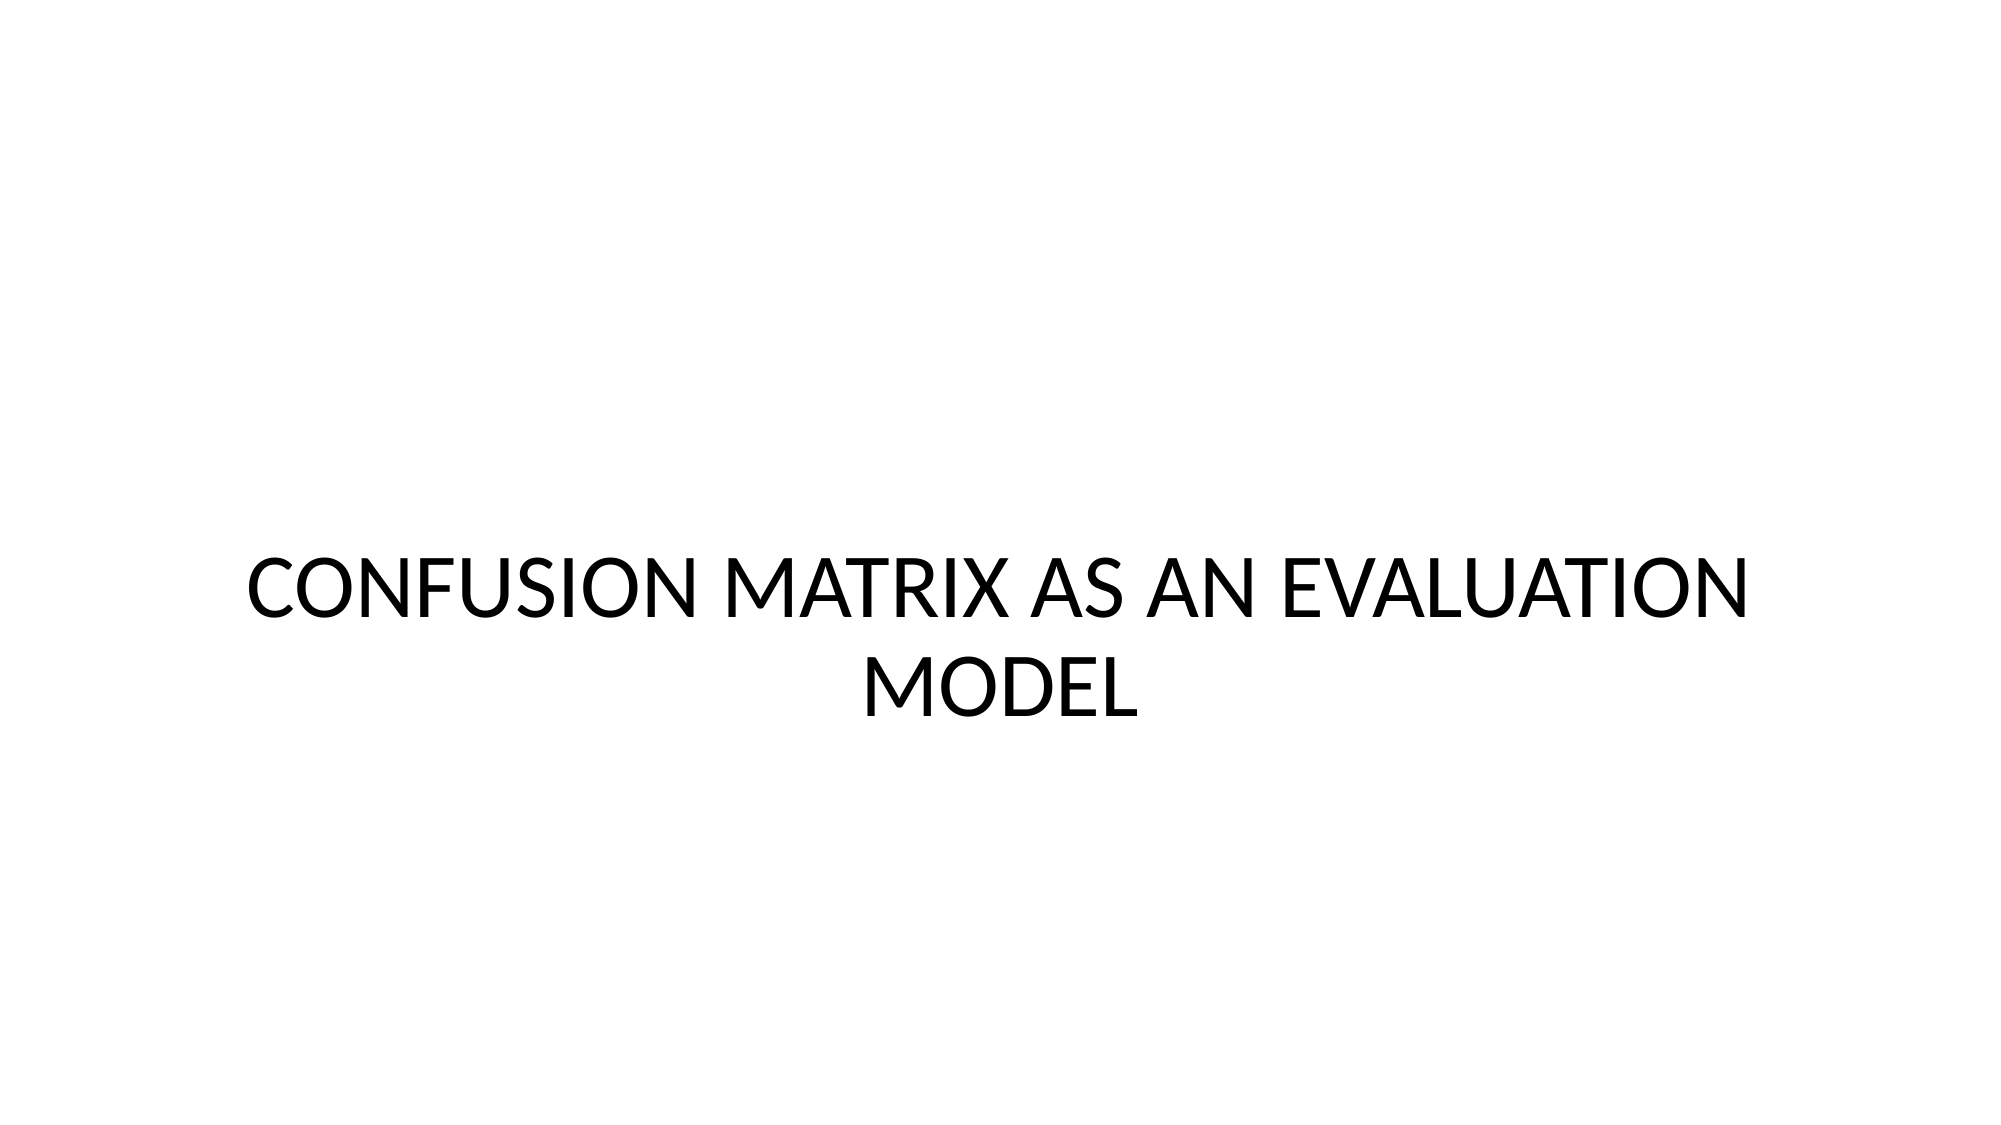

#

CONFUSION MATRIX AS AN EVALUATION MODEL